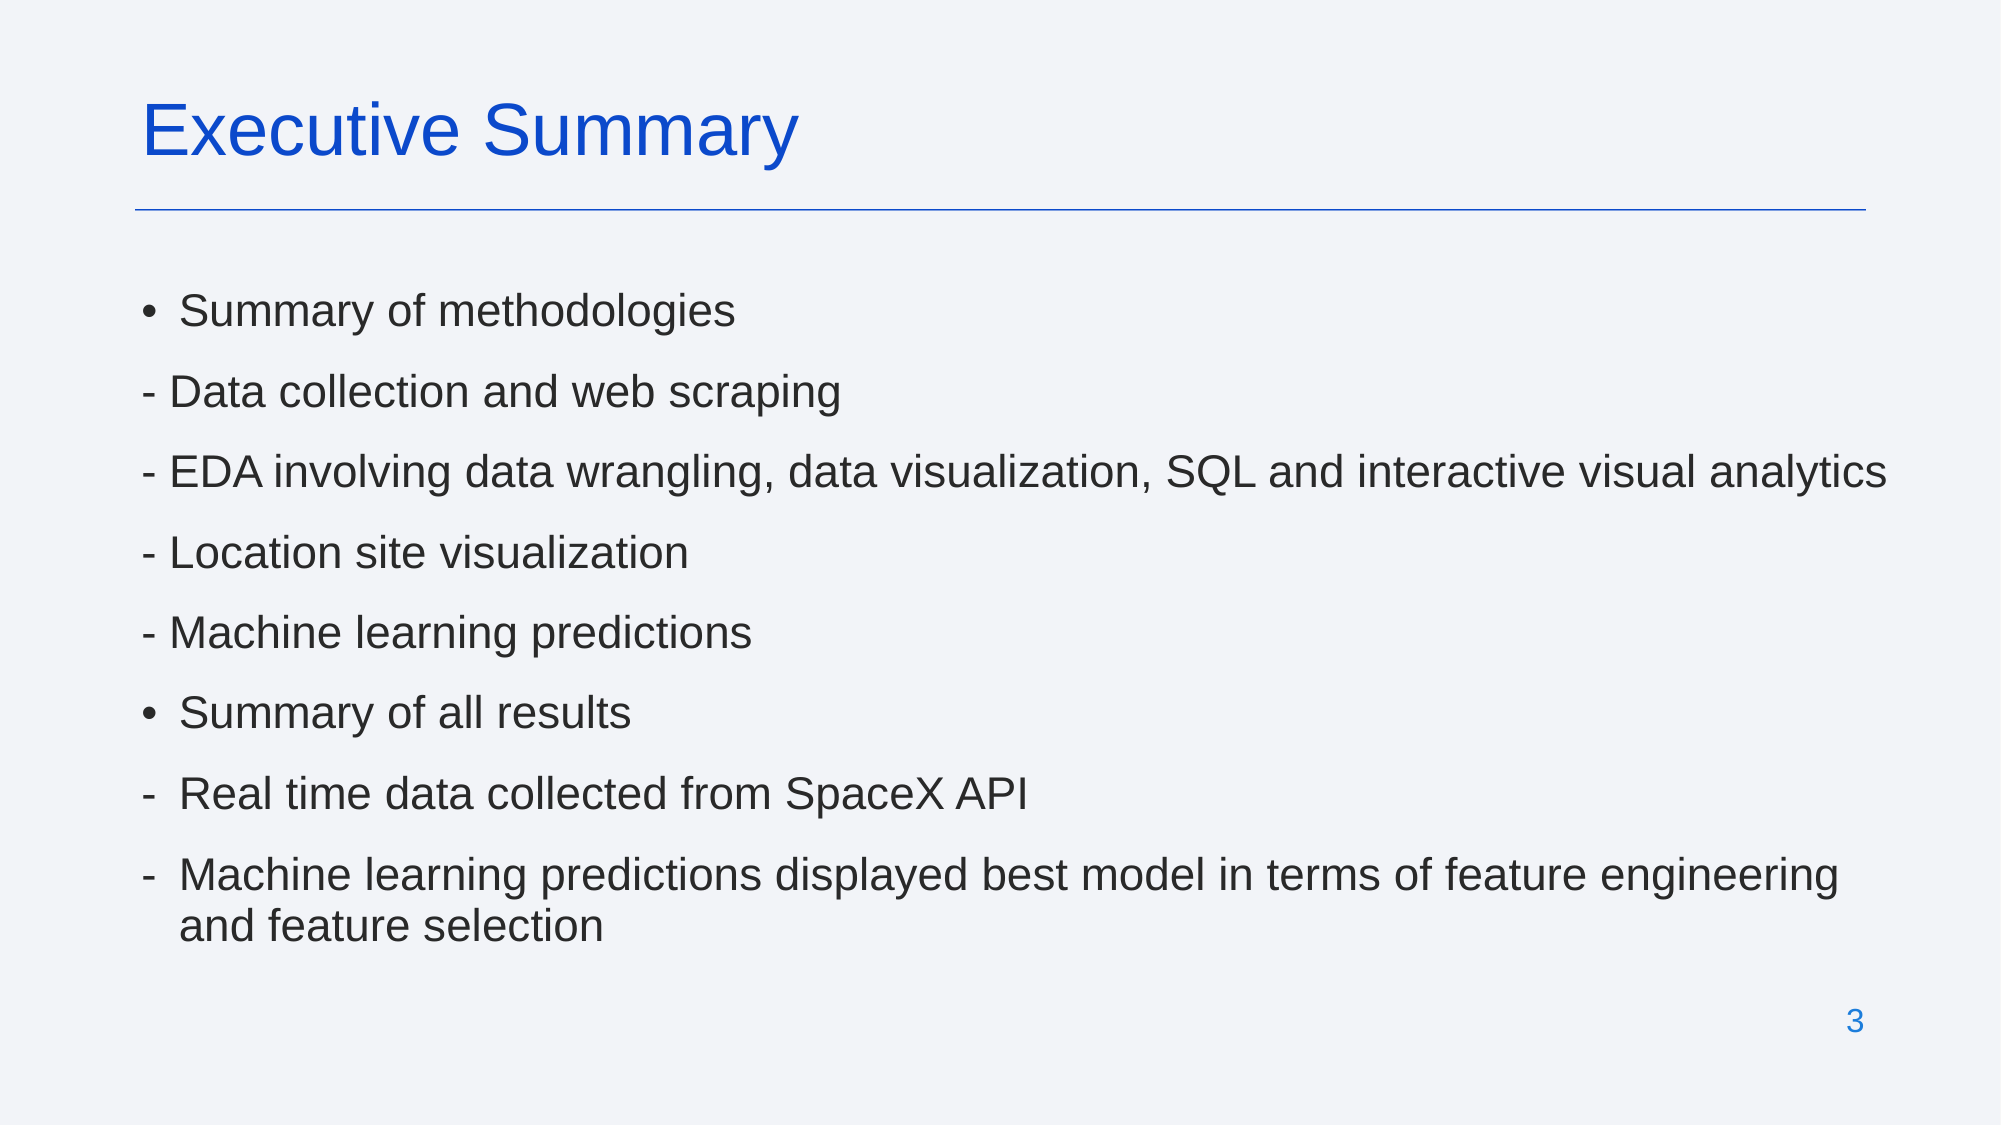

Executive Summary
Summary of methodologies
- Data collection and web scraping
- EDA involving data wrangling, data visualization, SQL and interactive visual analytics
- Location site visualization
- Machine learning predictions
Summary of all results
Real time data collected from SpaceX API
Machine learning predictions displayed best model in terms of feature engineering and feature selection
3